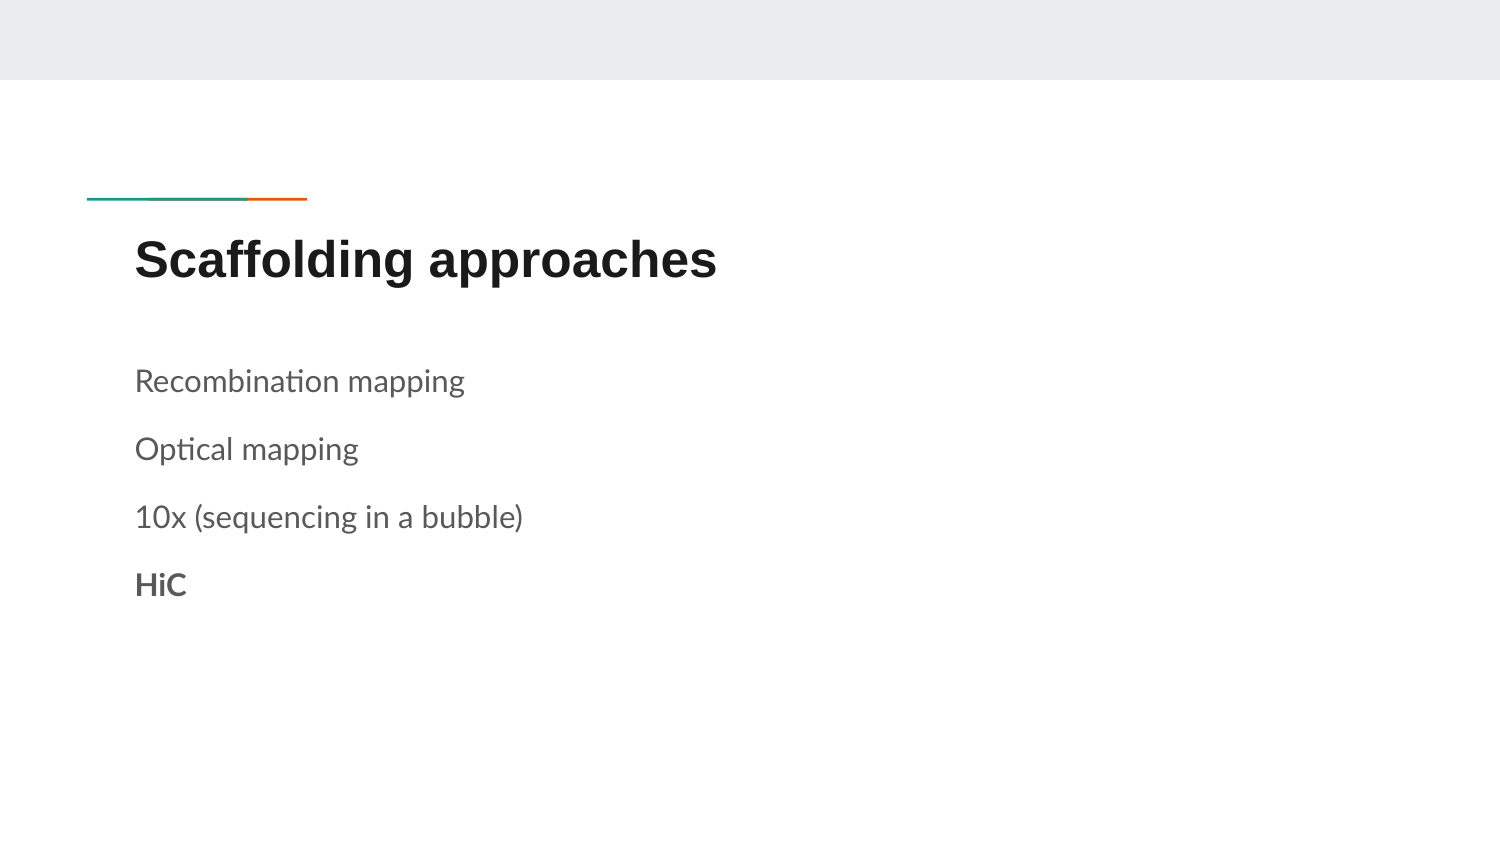

# Scaffolding approaches
Recombination mapping
Optical mapping
10x (sequencing in a bubble)
HiC